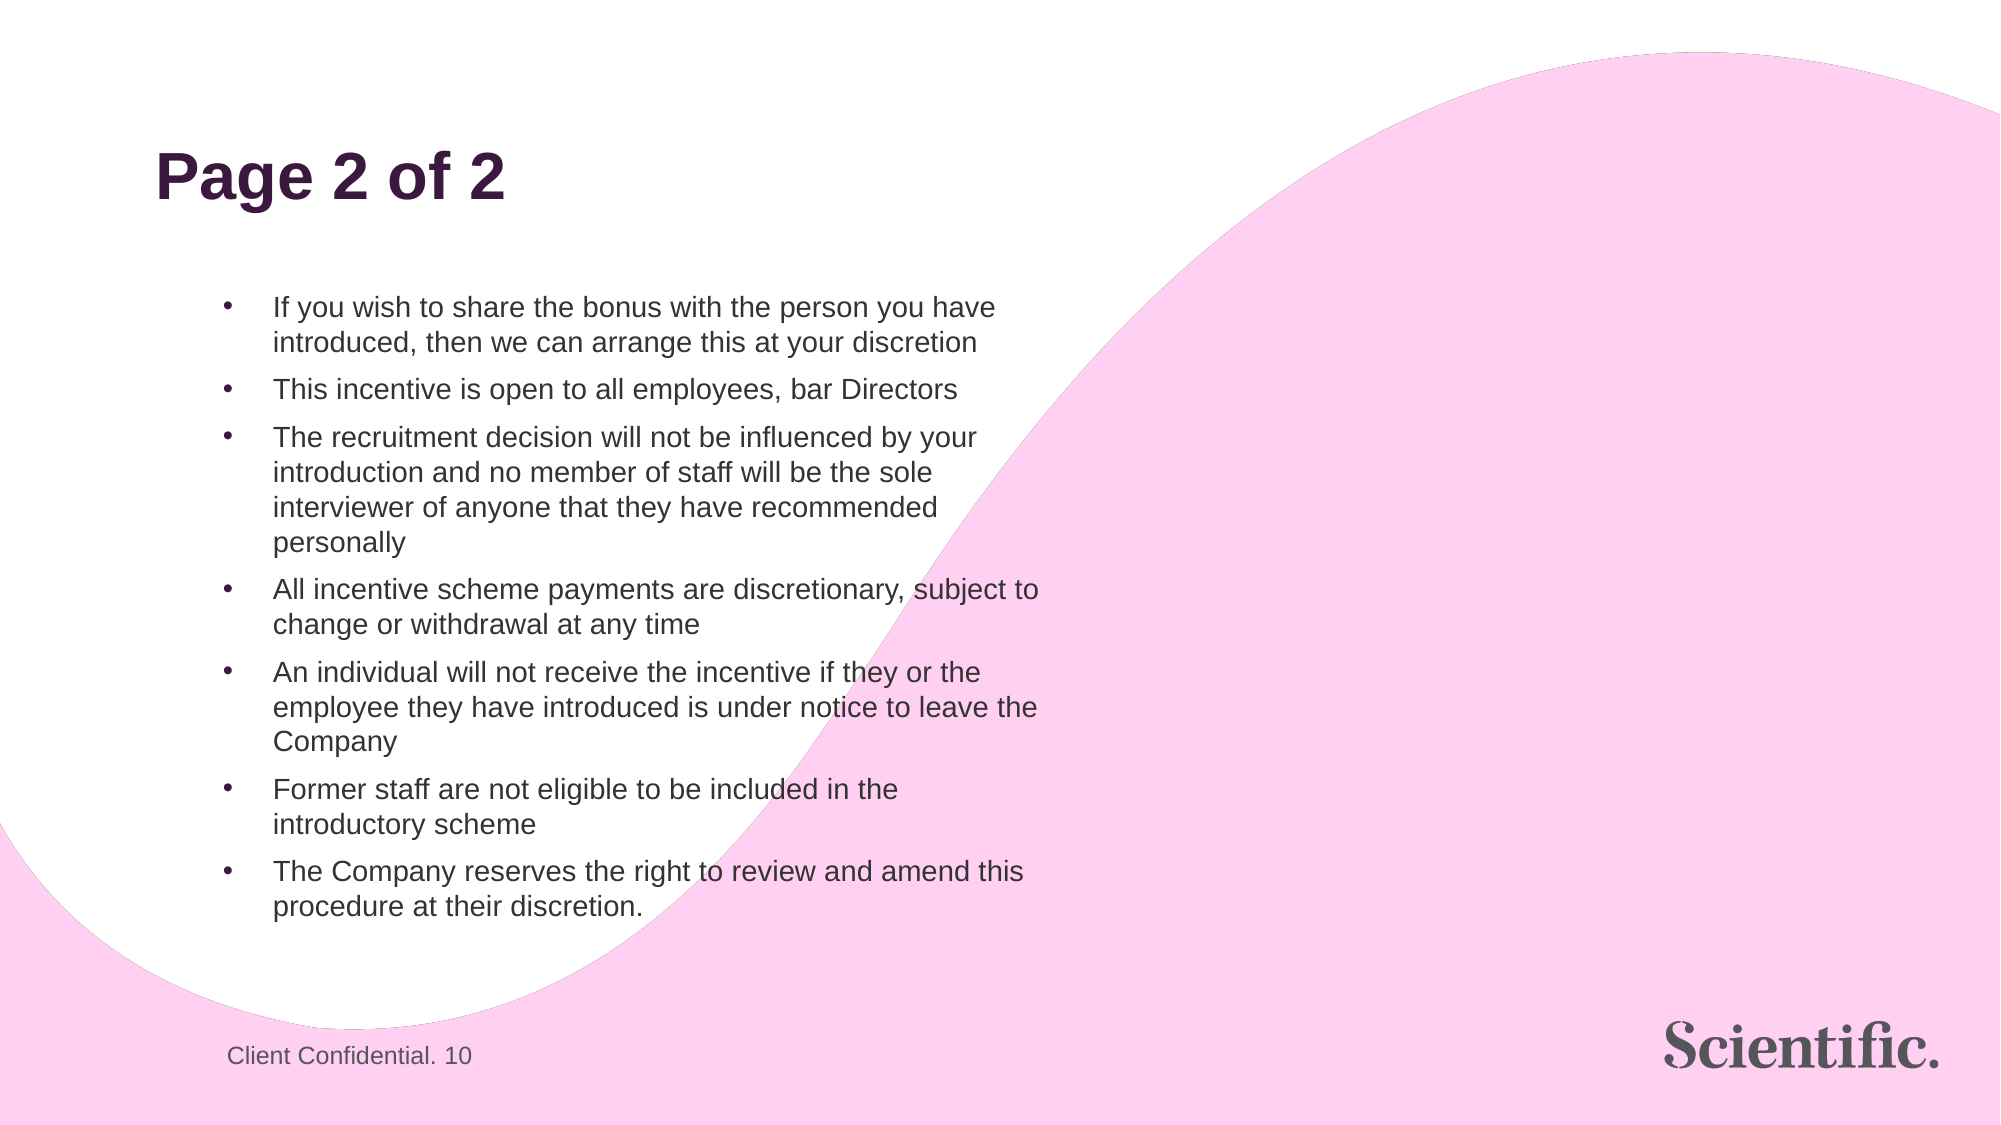

# Page 2 of 2
If you wish to share the bonus with the person you have introduced, then we can arrange this at your discretion
This incentive is open to all employees, bar Directors
The recruitment decision will not be influenced by your introduction and no member of staff will be the sole interviewer of anyone that they have recommended personally
All incentive scheme payments are discretionary, subject to change or withdrawal at any time
An individual will not receive the incentive if they or the employee they have introduced is under notice to leave the Company
Former staff are not eligible to be included in the introductory scheme
The Company reserves the right to review and amend this procedure at their discretion.

Client Confidential. 10